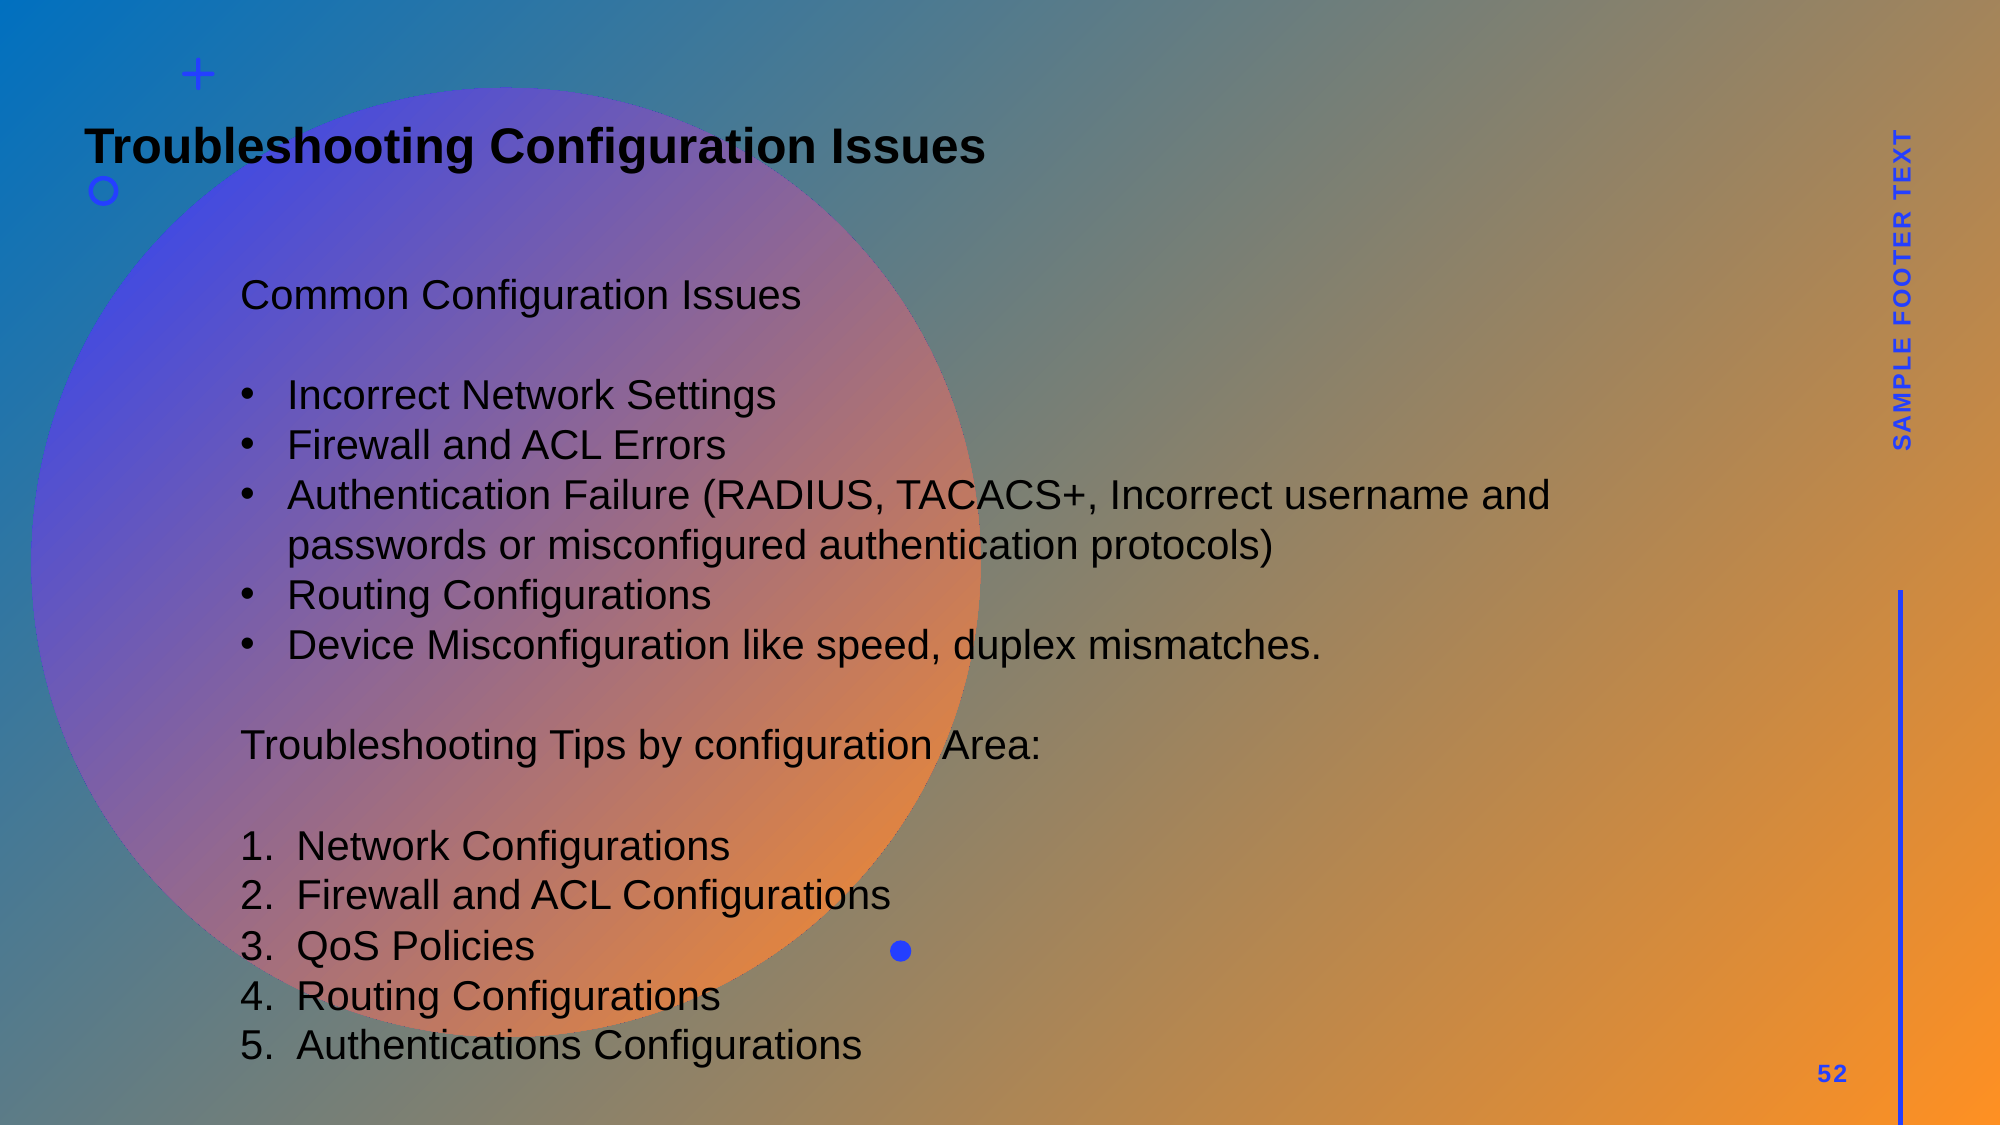

Troubleshooting Configuration Issues
Common Configuration Issues

Incorrect Network Settings
Firewall and ACL Errors
Authentication Failure (RADIUS, TACACS+, Incorrect username and passwords or misconfigured authentication protocols)
Routing Configurations
Device Misconfiguration like speed, duplex mismatches.

Troubleshooting Tips by configuration Area:

Network Configurations
Firewall and ACL Configurations
QoS Policies
Routing Configurations
Authentications Configurations

Sample Footer Text
52